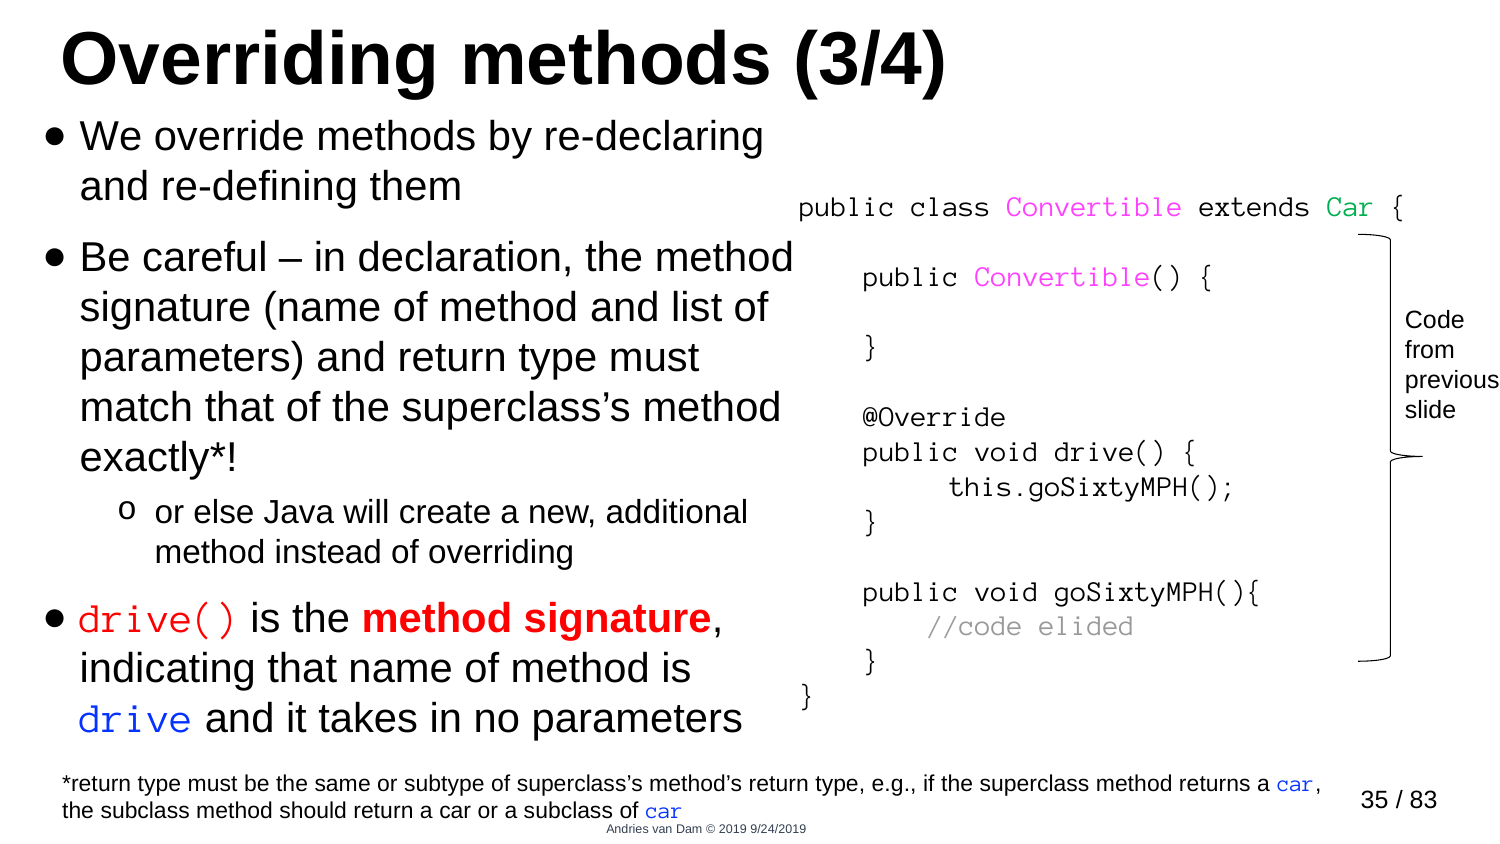

# Overriding methods (3/4)
We override methods by re-declaring and re-defining them
Be careful – in declaration, the method signature (name of method and list of parameters) and return type must match that of the superclass’s method exactly*!
or else Java will create a new, additional method instead of overriding
drive() is the method signature, indicating that name of method is drive and it takes in no parameters
public class Convertible extends Car {

    public Convertible() {

    }

    @Override
    public void drive() {
	this.goSixtyMPH();
    }

    public void goSixtyMPH(){
        //code elided
    }
}

Code
from previous slide
*return type must be the same or subtype of superclass’s method’s return type, e.g., if the superclass method returns a car, the subclass method should return a car or a subclass of car